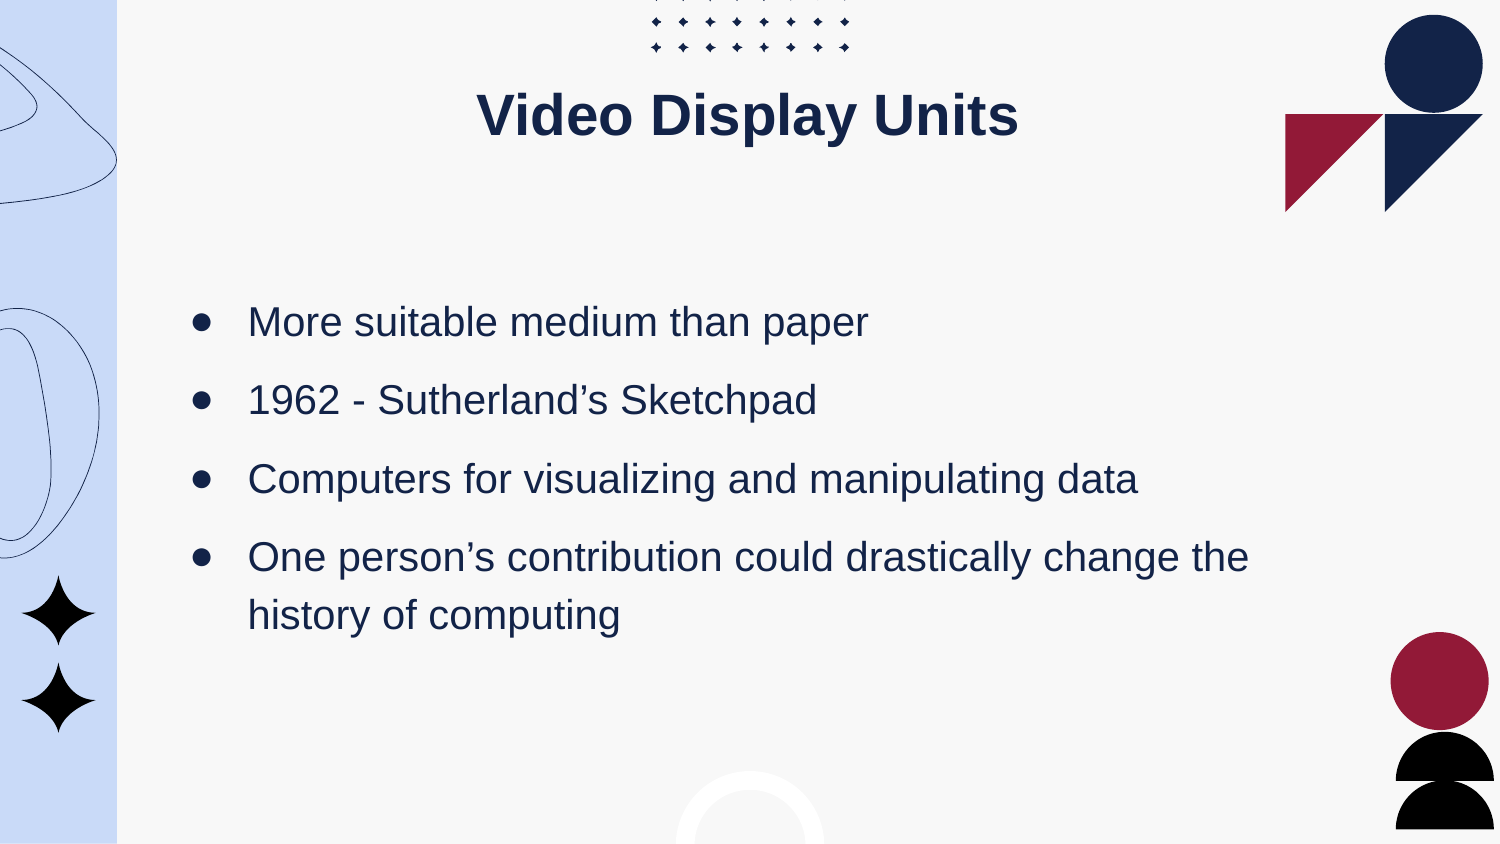

# Video Display Units
More suitable medium than paper
1962 - Sutherland’s Sketchpad
Computers for visualizing and manipulating data
One person’s contribution could drastically change the history of computing